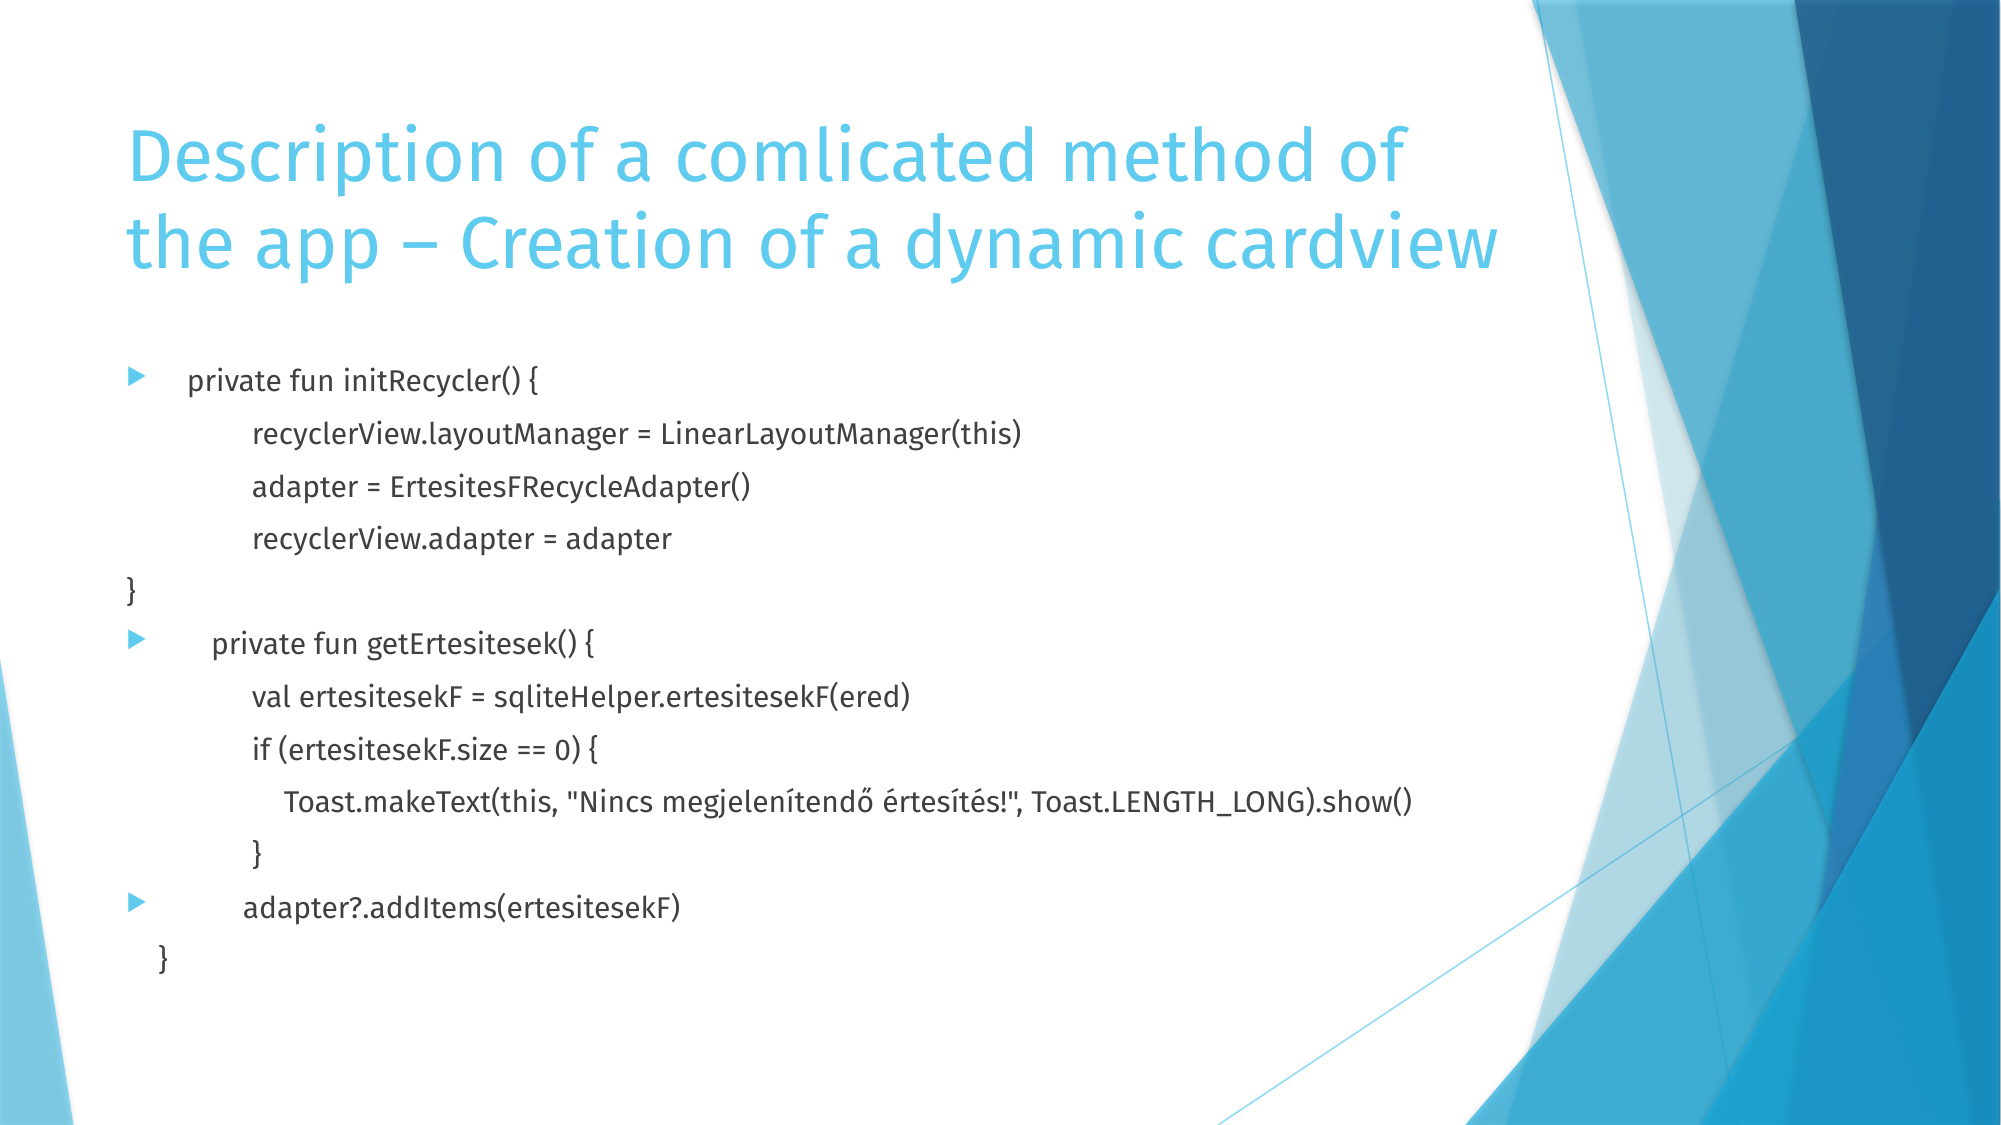

# Description of a comlicated method of the app – Creation of a dynamic cardview
 private fun initRecycler() {
        recyclerView.layoutManager = LinearLayoutManager(this)
        adapter = ErtesitesFRecycleAdapter()
        recyclerView.adapter = adapter
}
    private fun getErtesitesek() {
        val ertesitesekF = sqliteHelper.ertesitesekF(ered)
        if (ertesitesekF.size == 0) {
            Toast.makeText(this, "Nincs megjelenítendő értesítés!", Toast.LENGTH_LONG).show()
        }
        adapter?.addItems(ertesitesekF)
    }